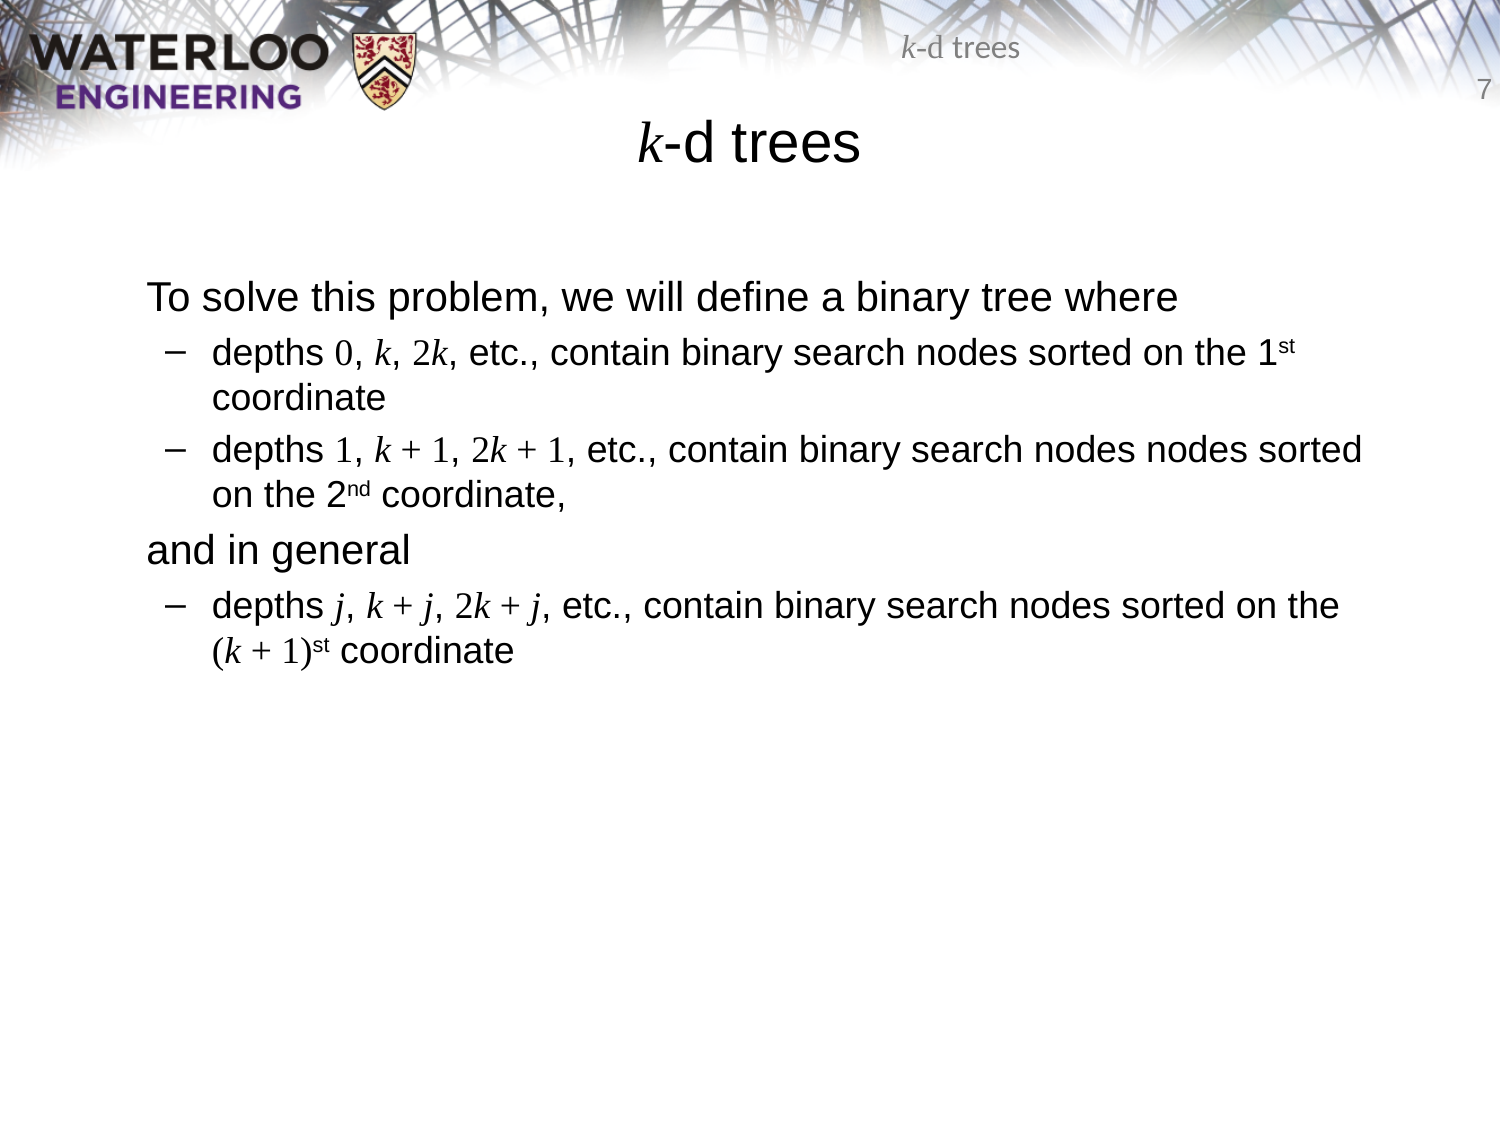

# k-d trees
	To solve this problem, we will define a binary tree where
depths 0, k, 2k, etc., contain binary search nodes sorted on the 1st coordinate
depths 1, k + 1, 2k + 1, etc., contain binary search nodes nodes sorted on the 2nd coordinate,
	and in general
depths j, k + j, 2k + j, etc., contain binary search nodes sorted on the
(k + 1)st coordinate